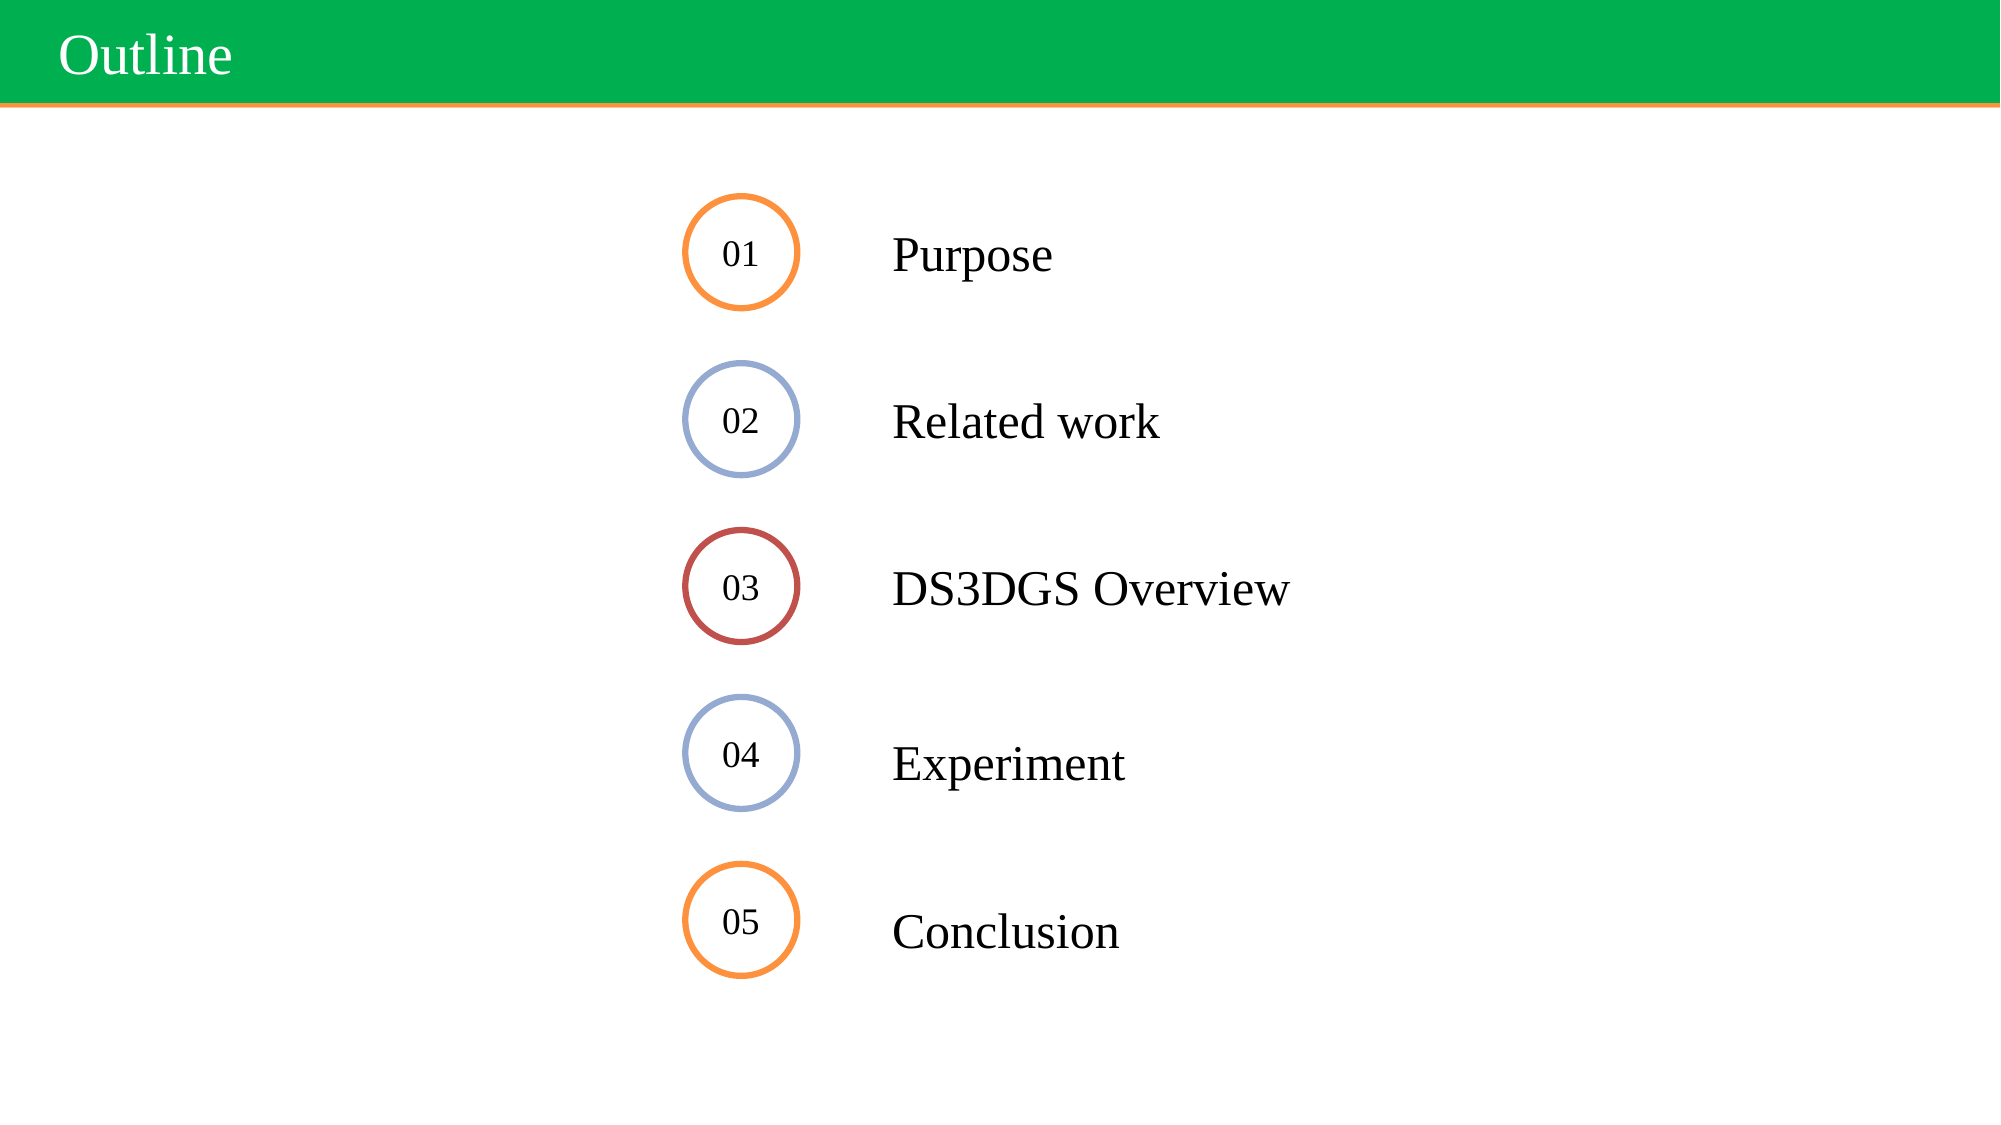

Outline

Purpose
01

02
Related work

03
DS3DGS Overview

04
Experiment

05
Conclusion